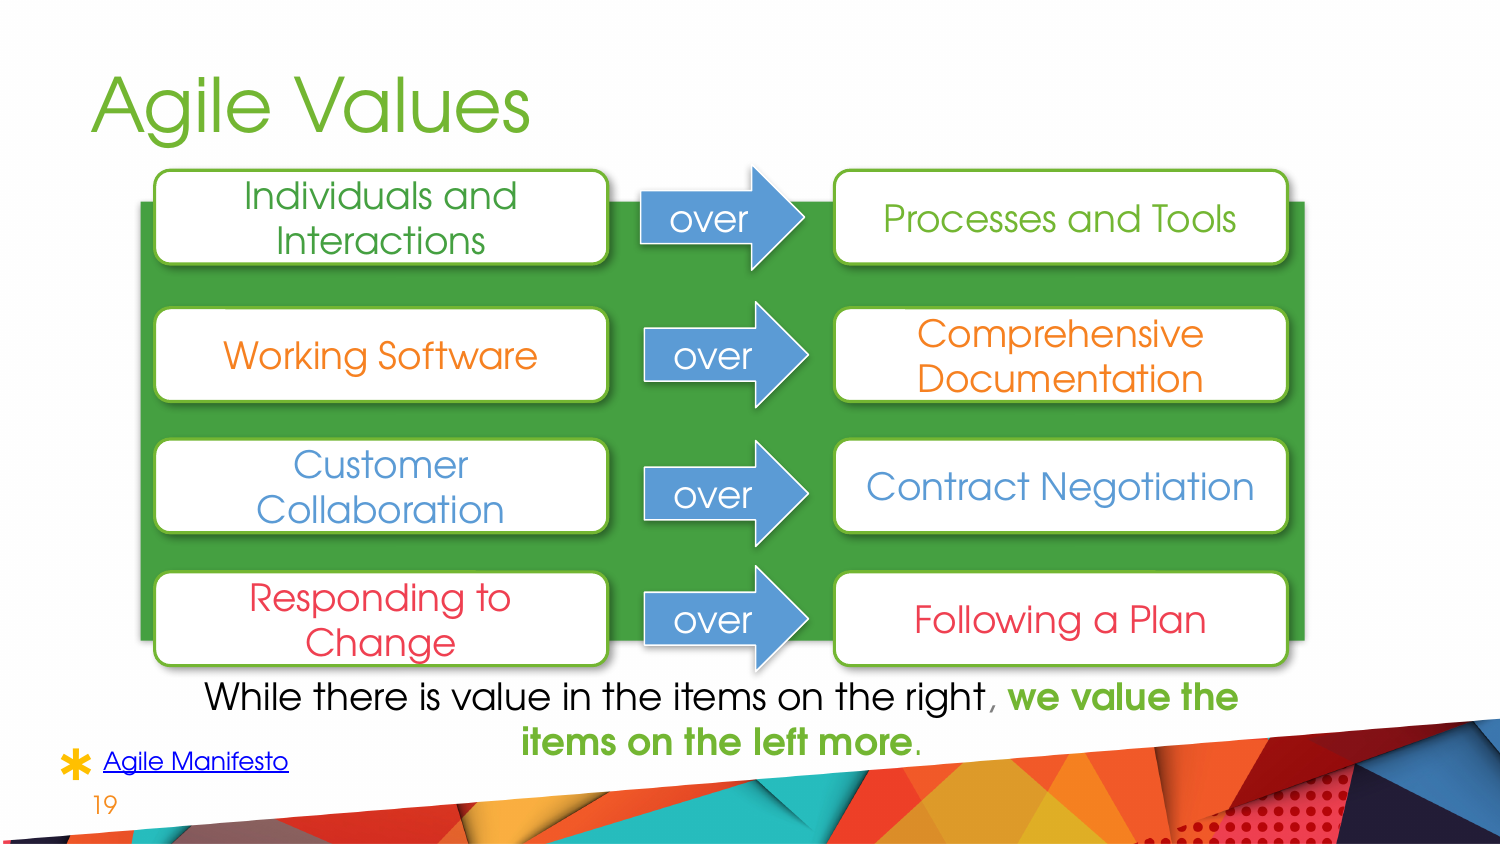

# Agile Values
over
Individuals and Interactions
Processes and Tools

over
Working Software
Comprehensive Documentation
Customer Collaboration
Contract Negotiation
over
over
Responding to Change
Following a Plan
While there is value in the items on the right, we value the items on the left more.
*
Agile Manifesto
19